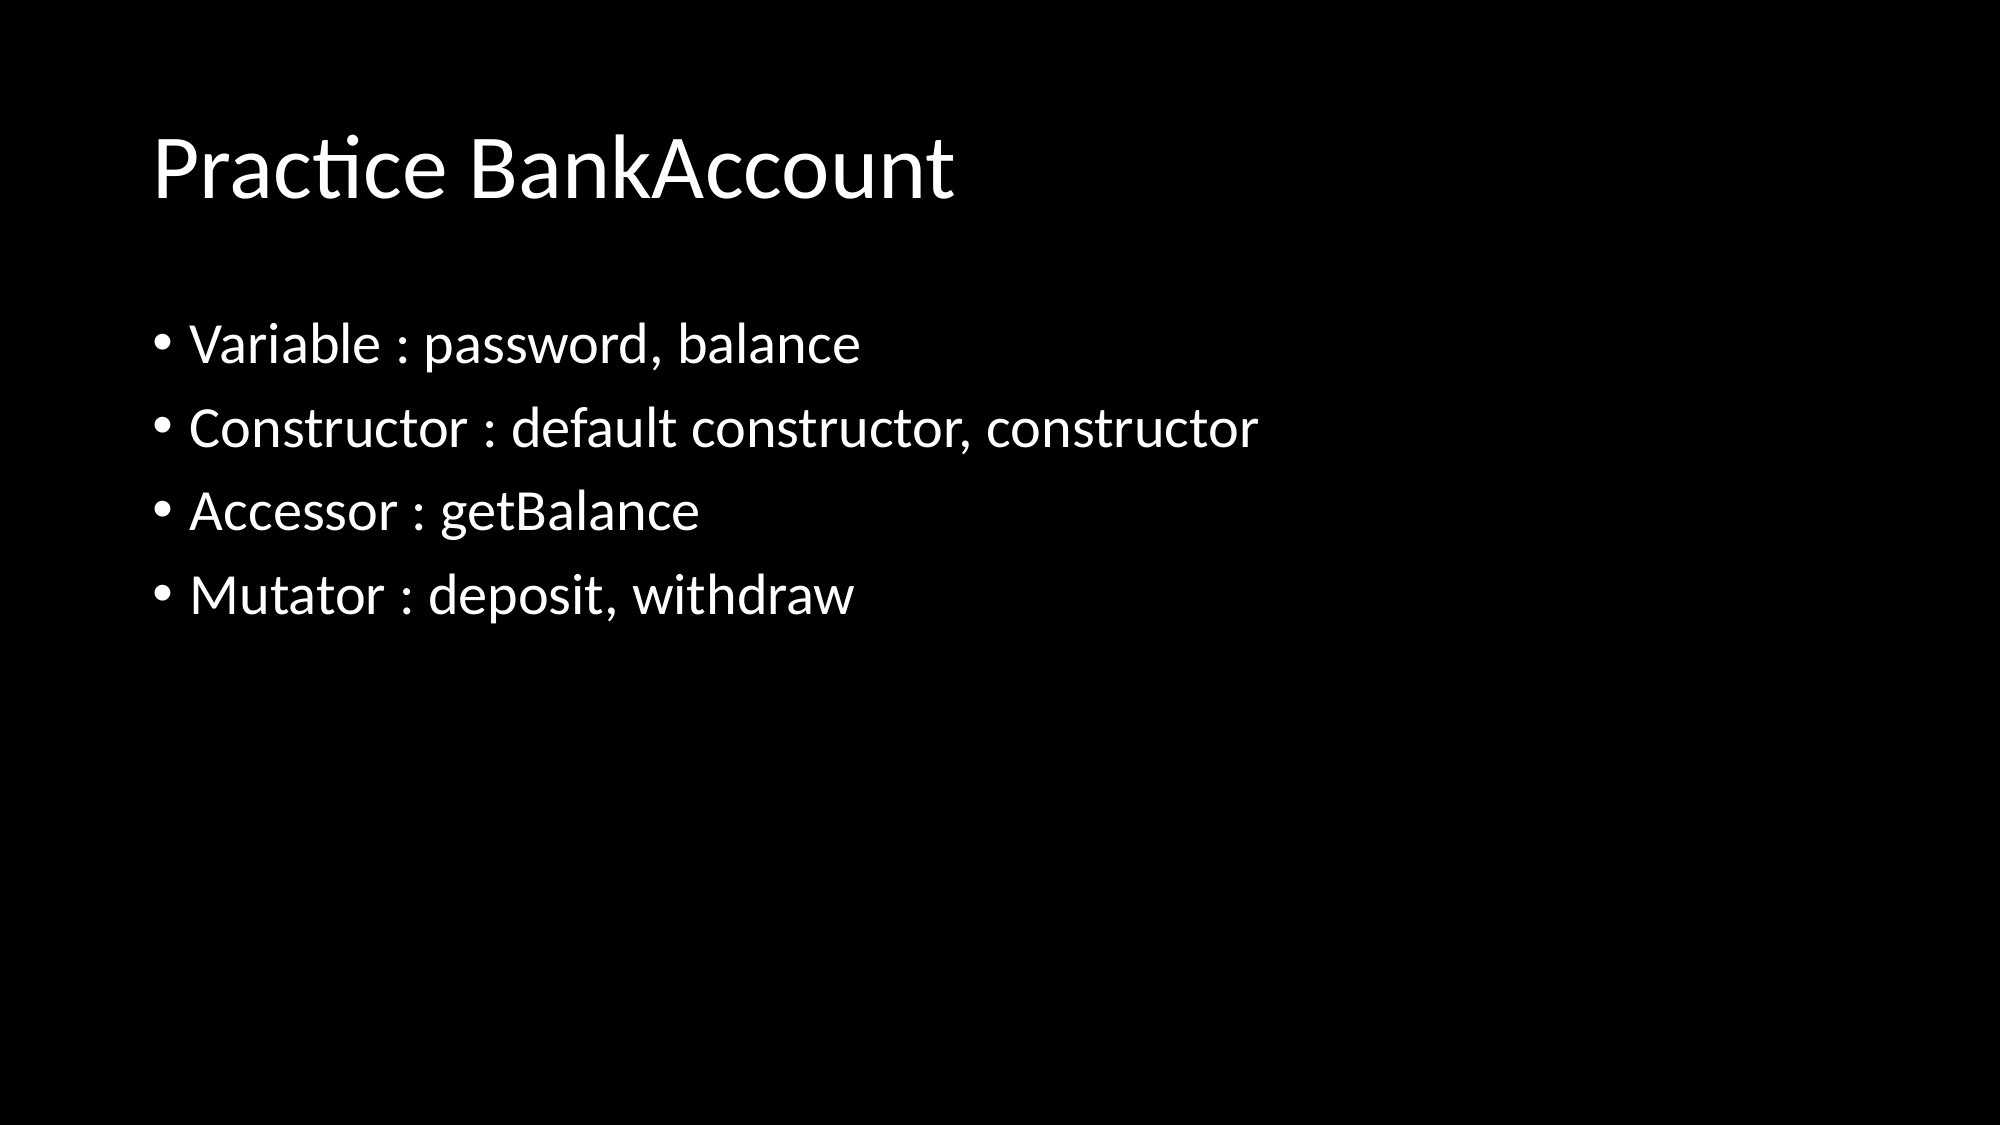

# Practice BankAccount
Variable : password, balance
Constructor : default constructor, constructor
Accessor : getBalance
Mutator : deposit, withdraw